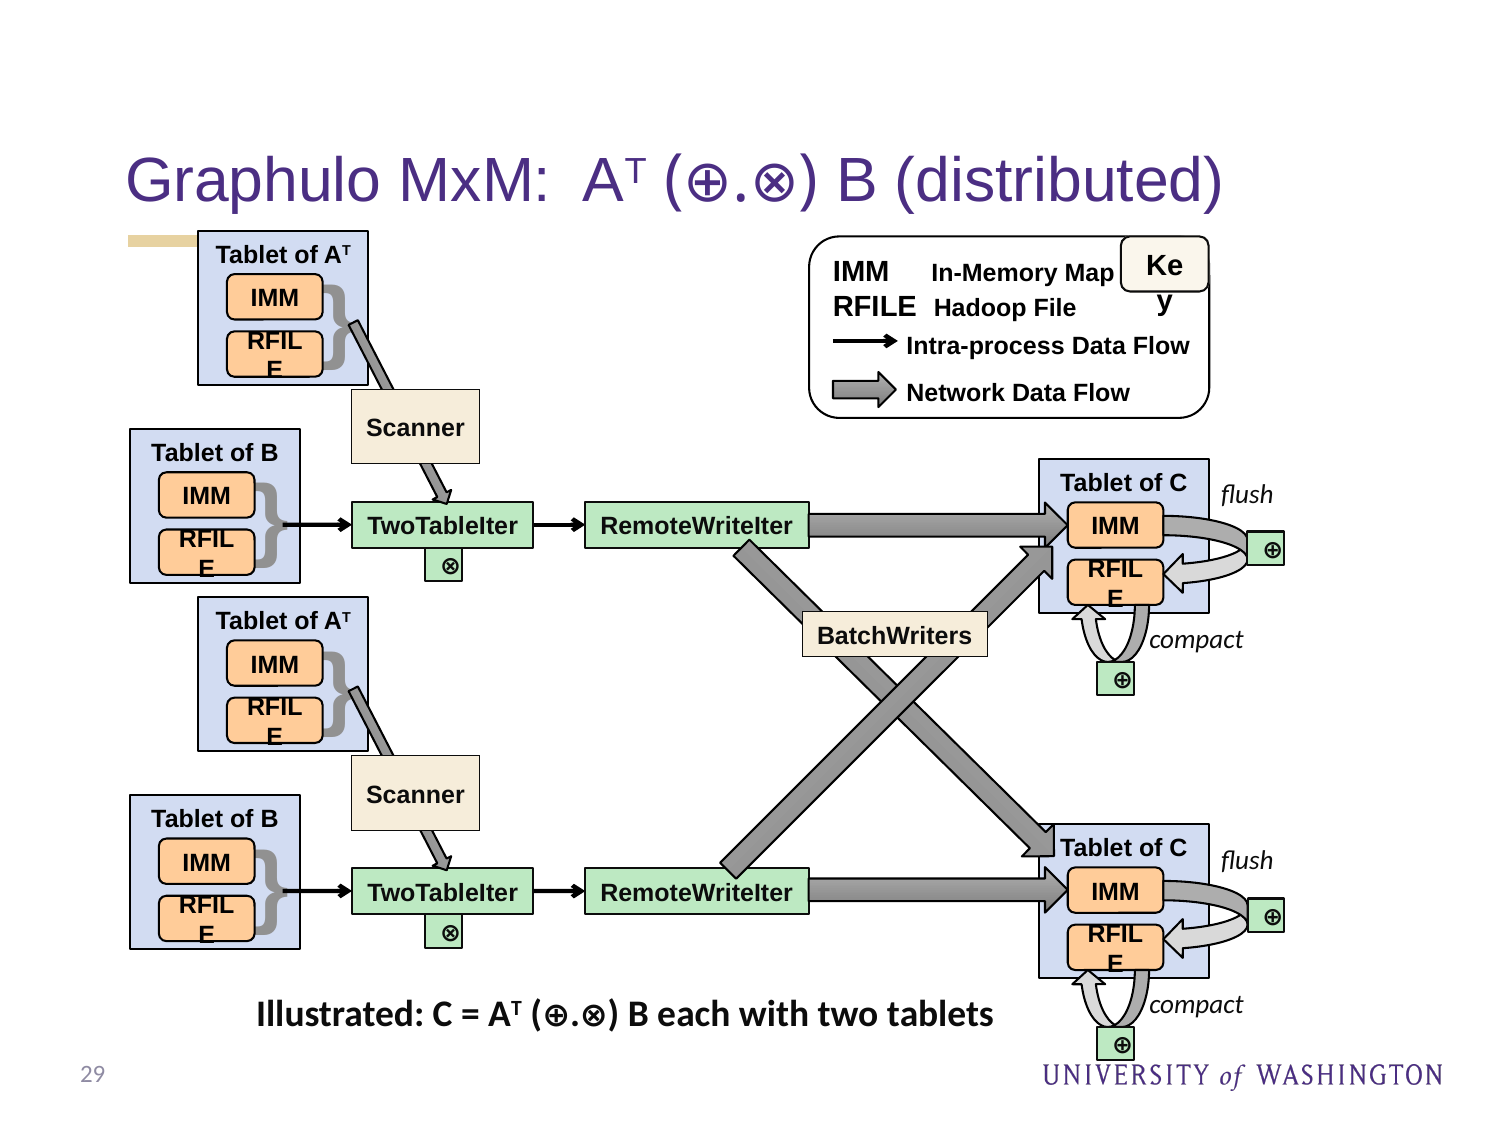

Graphulo MxM:  AT (⊕.⊗) B (distributed)
Tablet of AT
}
Imm
Rfile
Key
Key
Imm      In-Memory Map
Rfile  Hadoop File
Intra-process Data Flow
Network Data Flow

Scanner
Tablet of B
}
Imm
Rfile
Tablet of C
flush
TwoTableIter
RemoteWriteIter
Imm

⊕
⊗
Rfile

Tablet of AT
}
Imm
Rfile
BatchWriters
compact
⊕

Scanner
Tablet of B
}
Imm
Rfile
Tablet of C
flush

Imm
TwoTableIter
RemoteWriteIter

⊕
⊗
Rfile

compact
Illustrated: C = AT (⊕.⊗) B each with two tablets
⊕
29